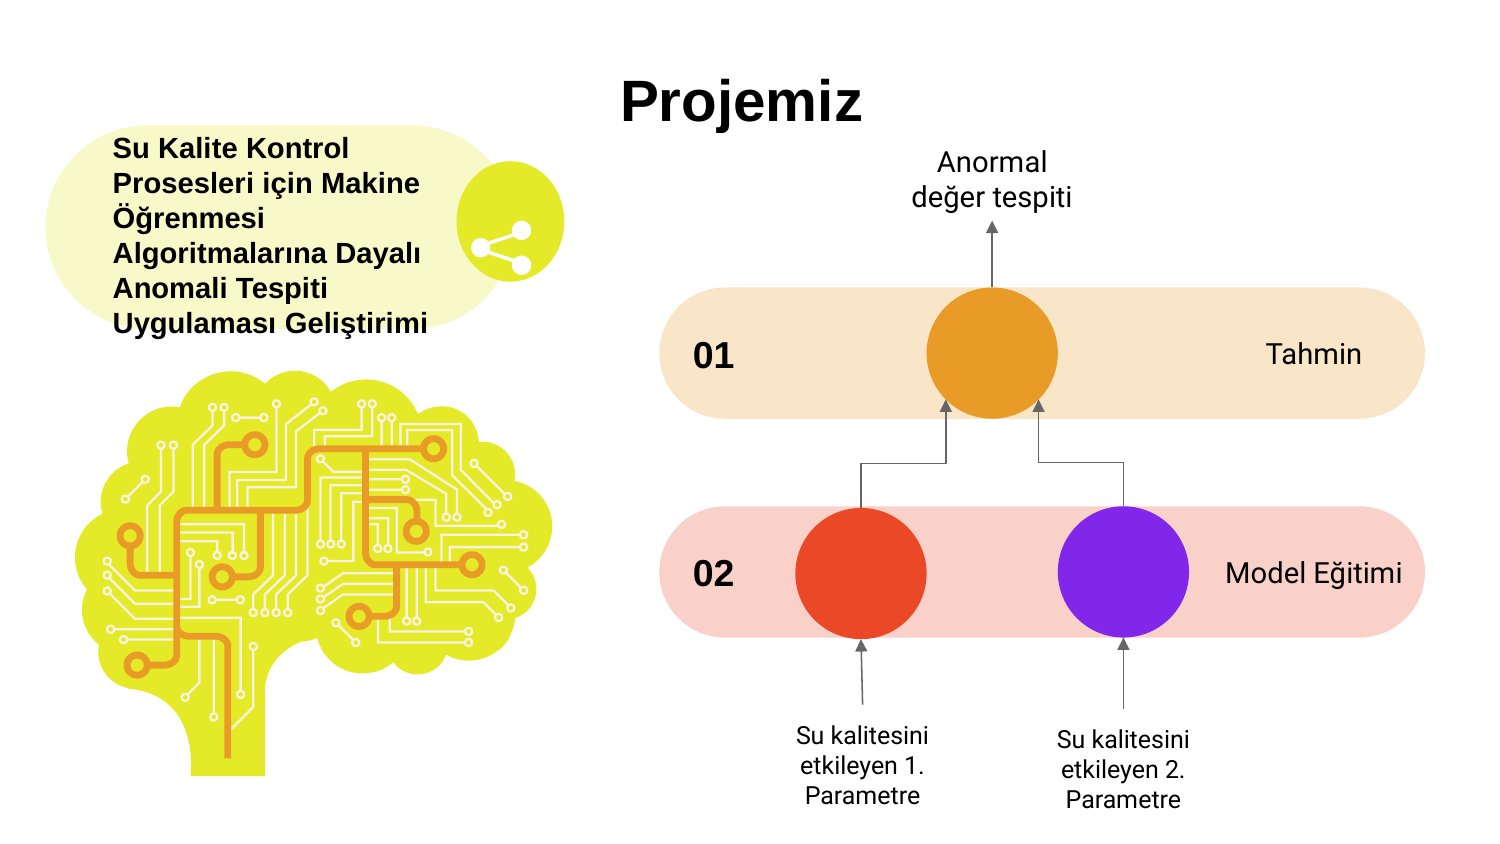

# Projemiz

Anormal değer tespiti
Su kalitesini etkileyen 1. Parametre
Su kalitesini etkileyen 2. Parametre
Su Kalite Kontrol Prosesleri için Makine Öğrenmesi Algoritmalarına Dayalı Anomali Tespiti Uygulaması Geliştirimi

01
Tahmin

02
Model Eğitimi